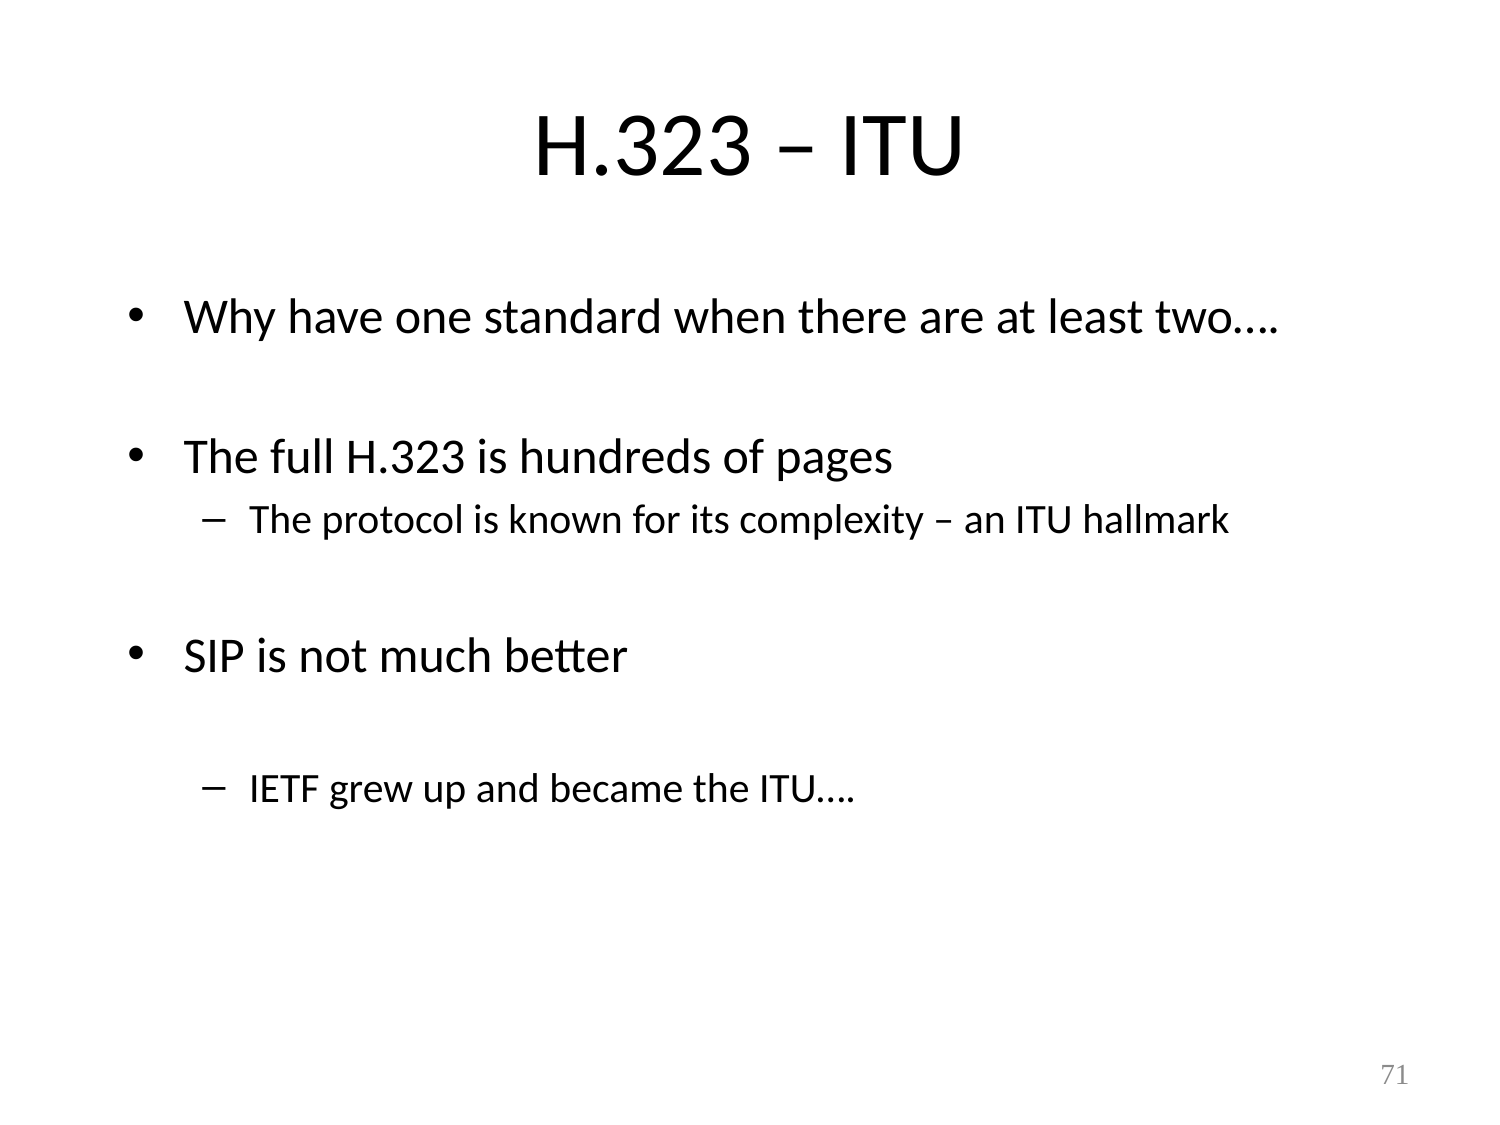

# H.323 – ITU

Why have one standard when there are at least two….

The full H.323 is hundreds of pages
The protocol is known for its complexity – an ITU hallmark

SIP is not much better

IETF grew up and became the ITU….
71